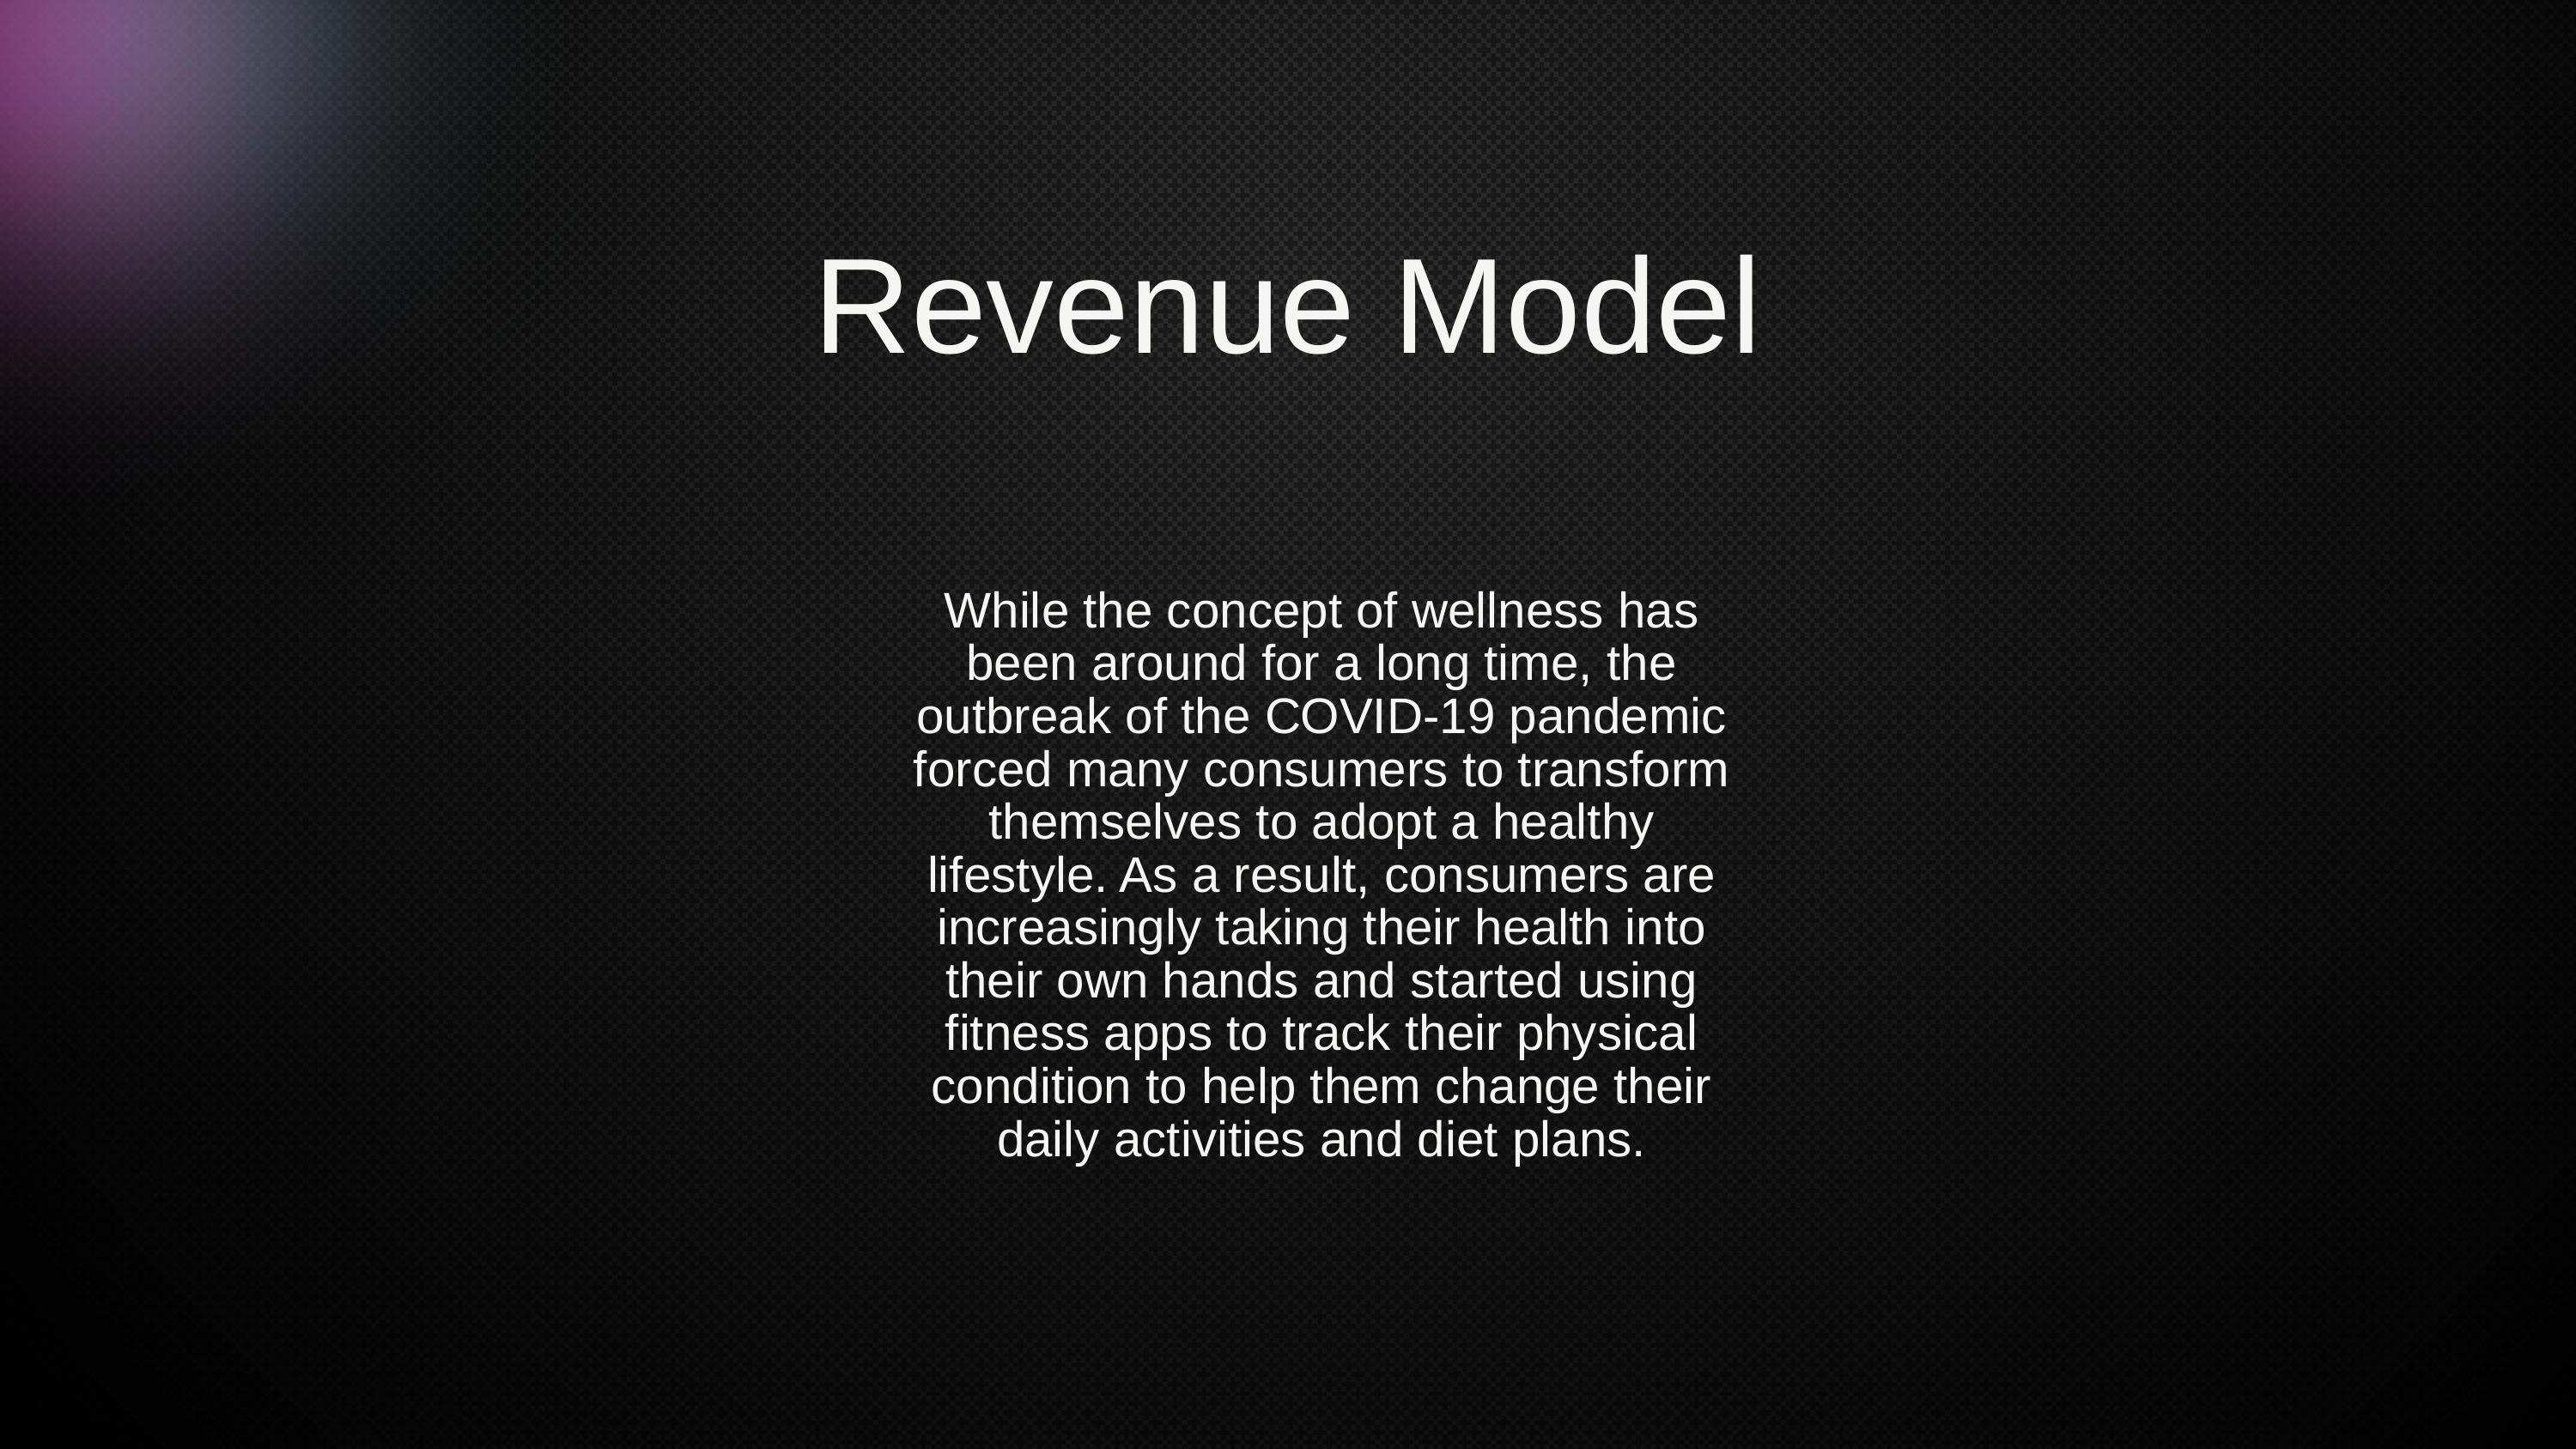

Revenue Model
While the concept of wellness has been around for a long time, the outbreak of the COVID-19 pandemic forced many consumers to transform themselves to adopt a healthy lifestyle. As a result, consumers are increasingly taking their health into their own hands and started using fitness apps to track their physical condition to help them change their daily activities and diet plans.